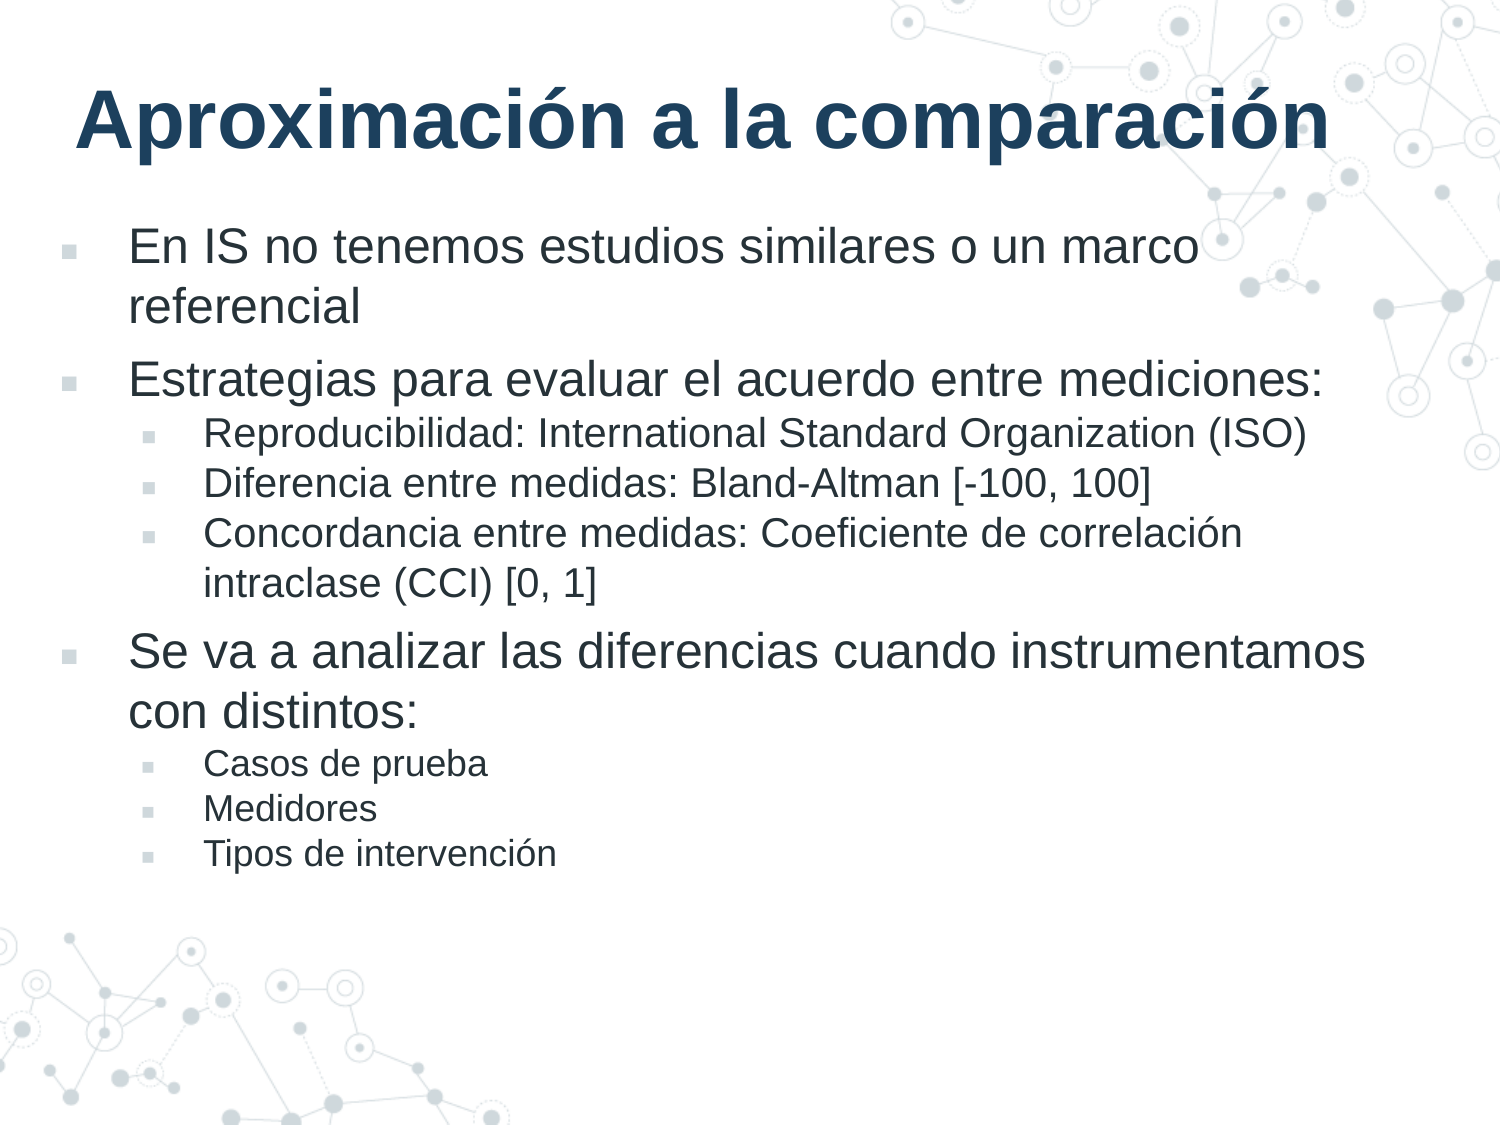

# Aproximación a la comparación
En IS no tenemos estudios similares o un marco referencial
Estrategias para evaluar el acuerdo entre mediciones:
Reproducibilidad: International Standard Organization (ISO)
Diferencia entre medidas: Bland-Altman [-100, 100]
Concordancia entre medidas: Coeficiente de correlación intraclase (CCI) [0, 1]
Se va a analizar las diferencias cuando instrumentamos con distintos:
Casos de prueba
Medidores
Tipos de intervención